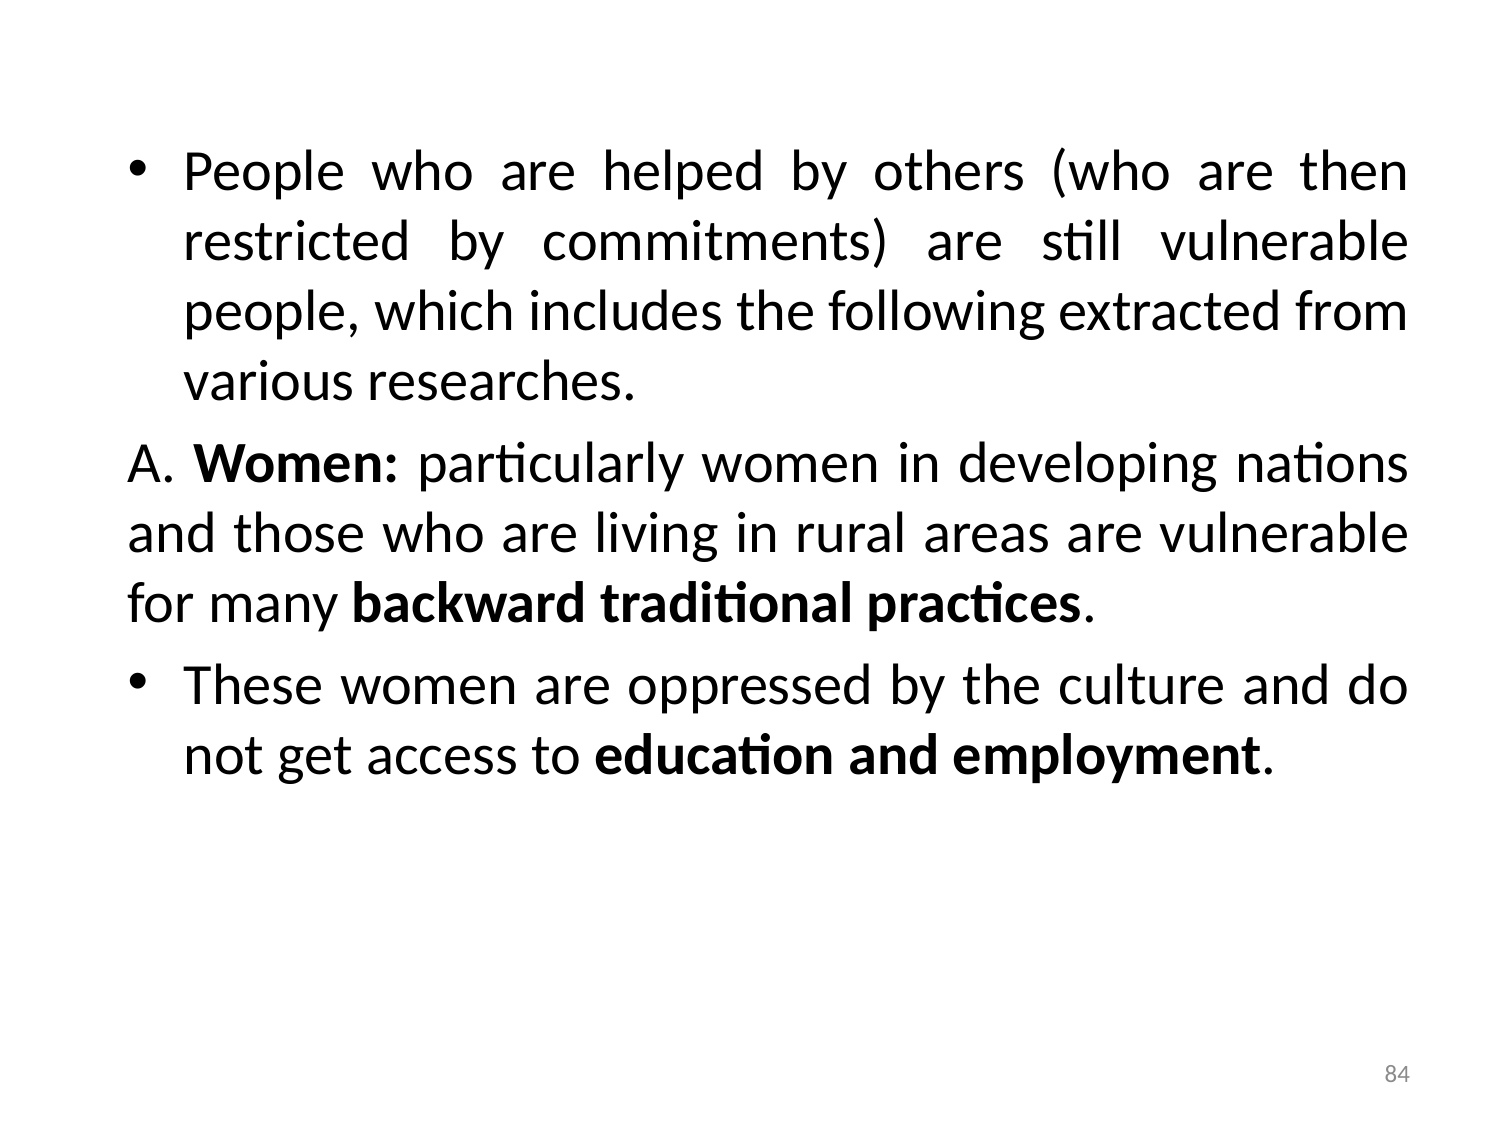

#
People who are helped by others (who are then restricted by commitments) are still vulnerable people, which includes the following extracted from various researches.
A. Women: particularly women in developing nations and those who are living in rural areas are vulnerable for many backward traditional practices.
These women are oppressed by the culture and do not get access to education and employment.

84